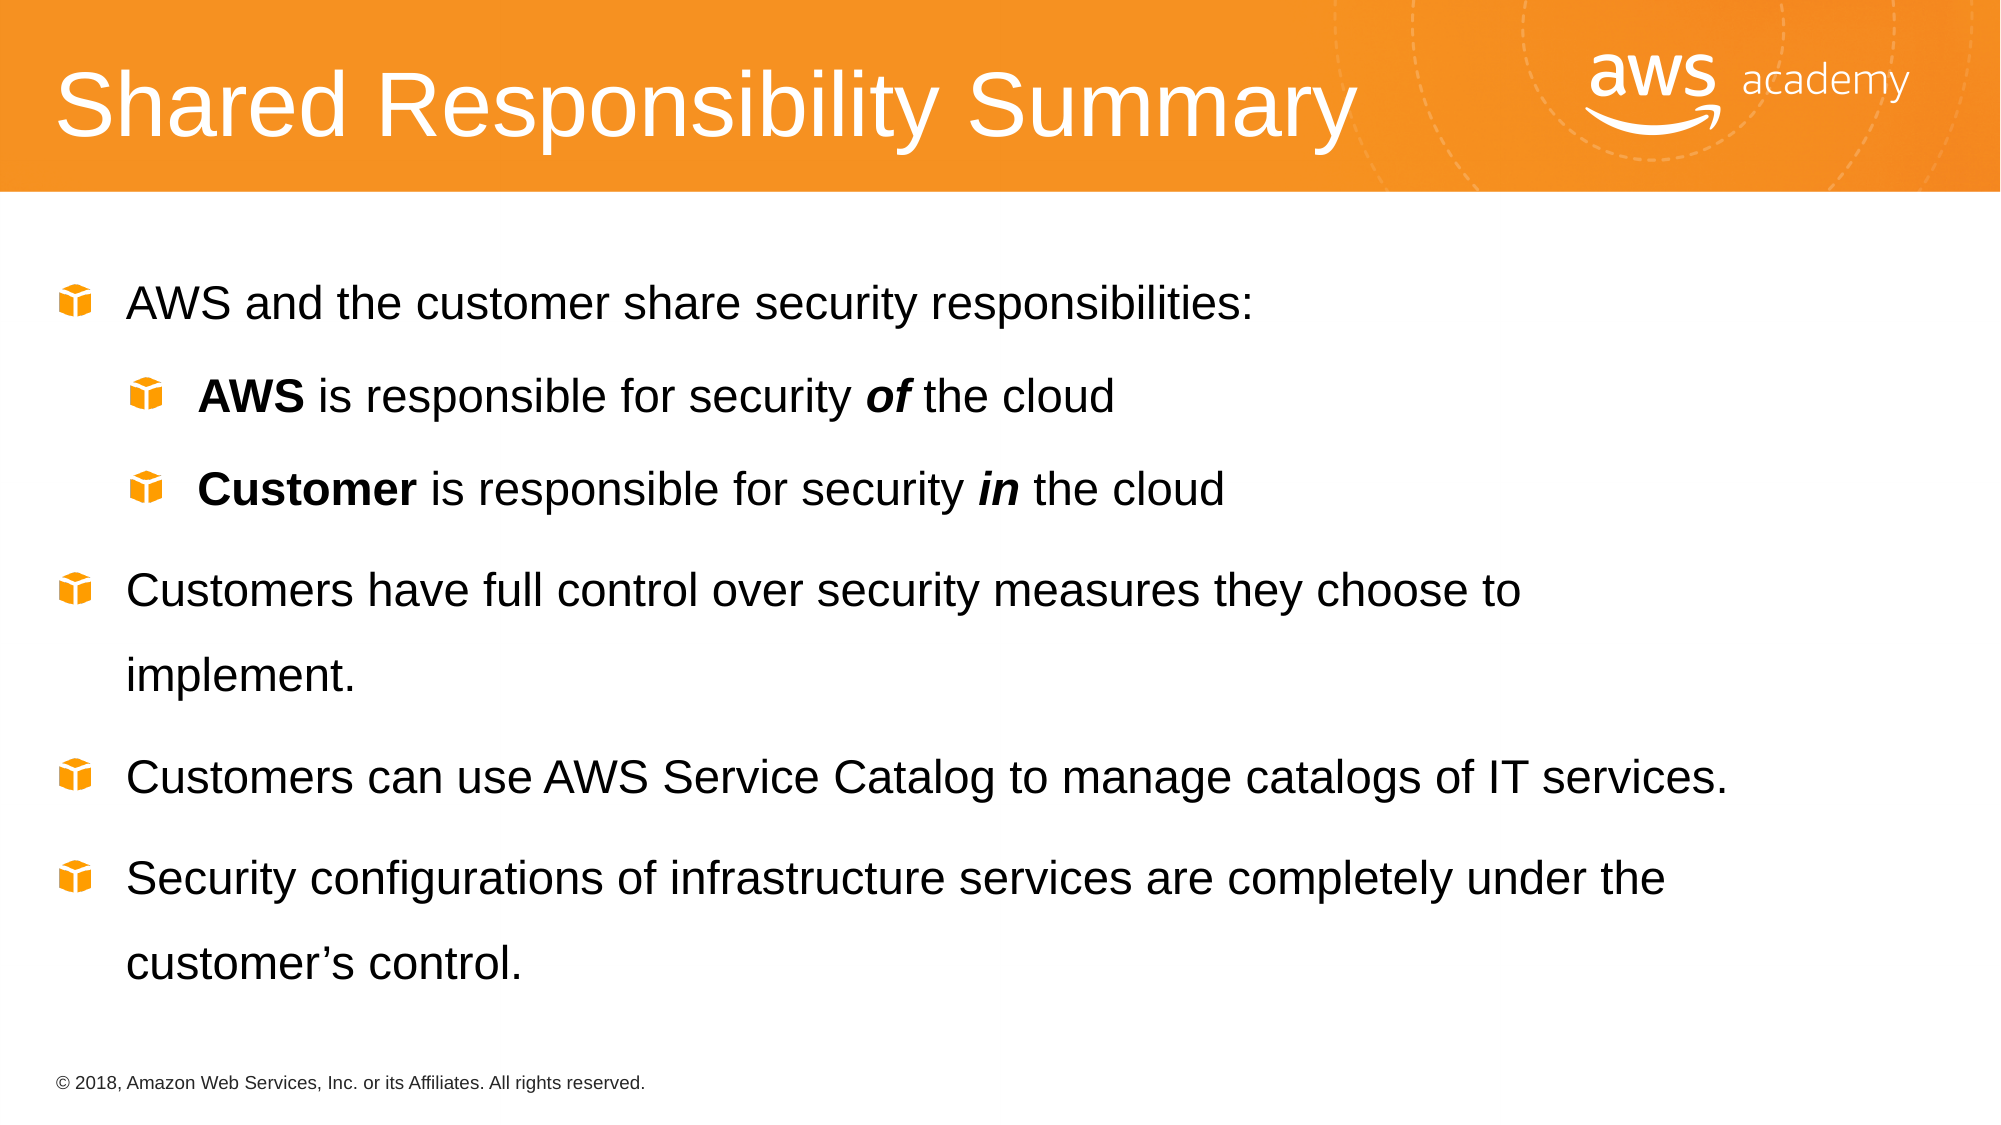

# Shared Responsibility Summary
AWS and the customer share security responsibilities:
AWS is responsible for security of the cloud
Customer is responsible for security in the cloud
Customers have full control over security measures they choose to implement.
Customers can use AWS Service Catalog to manage catalogs of IT services.
Security configurations of infrastructure services are completely under the customer’s control.